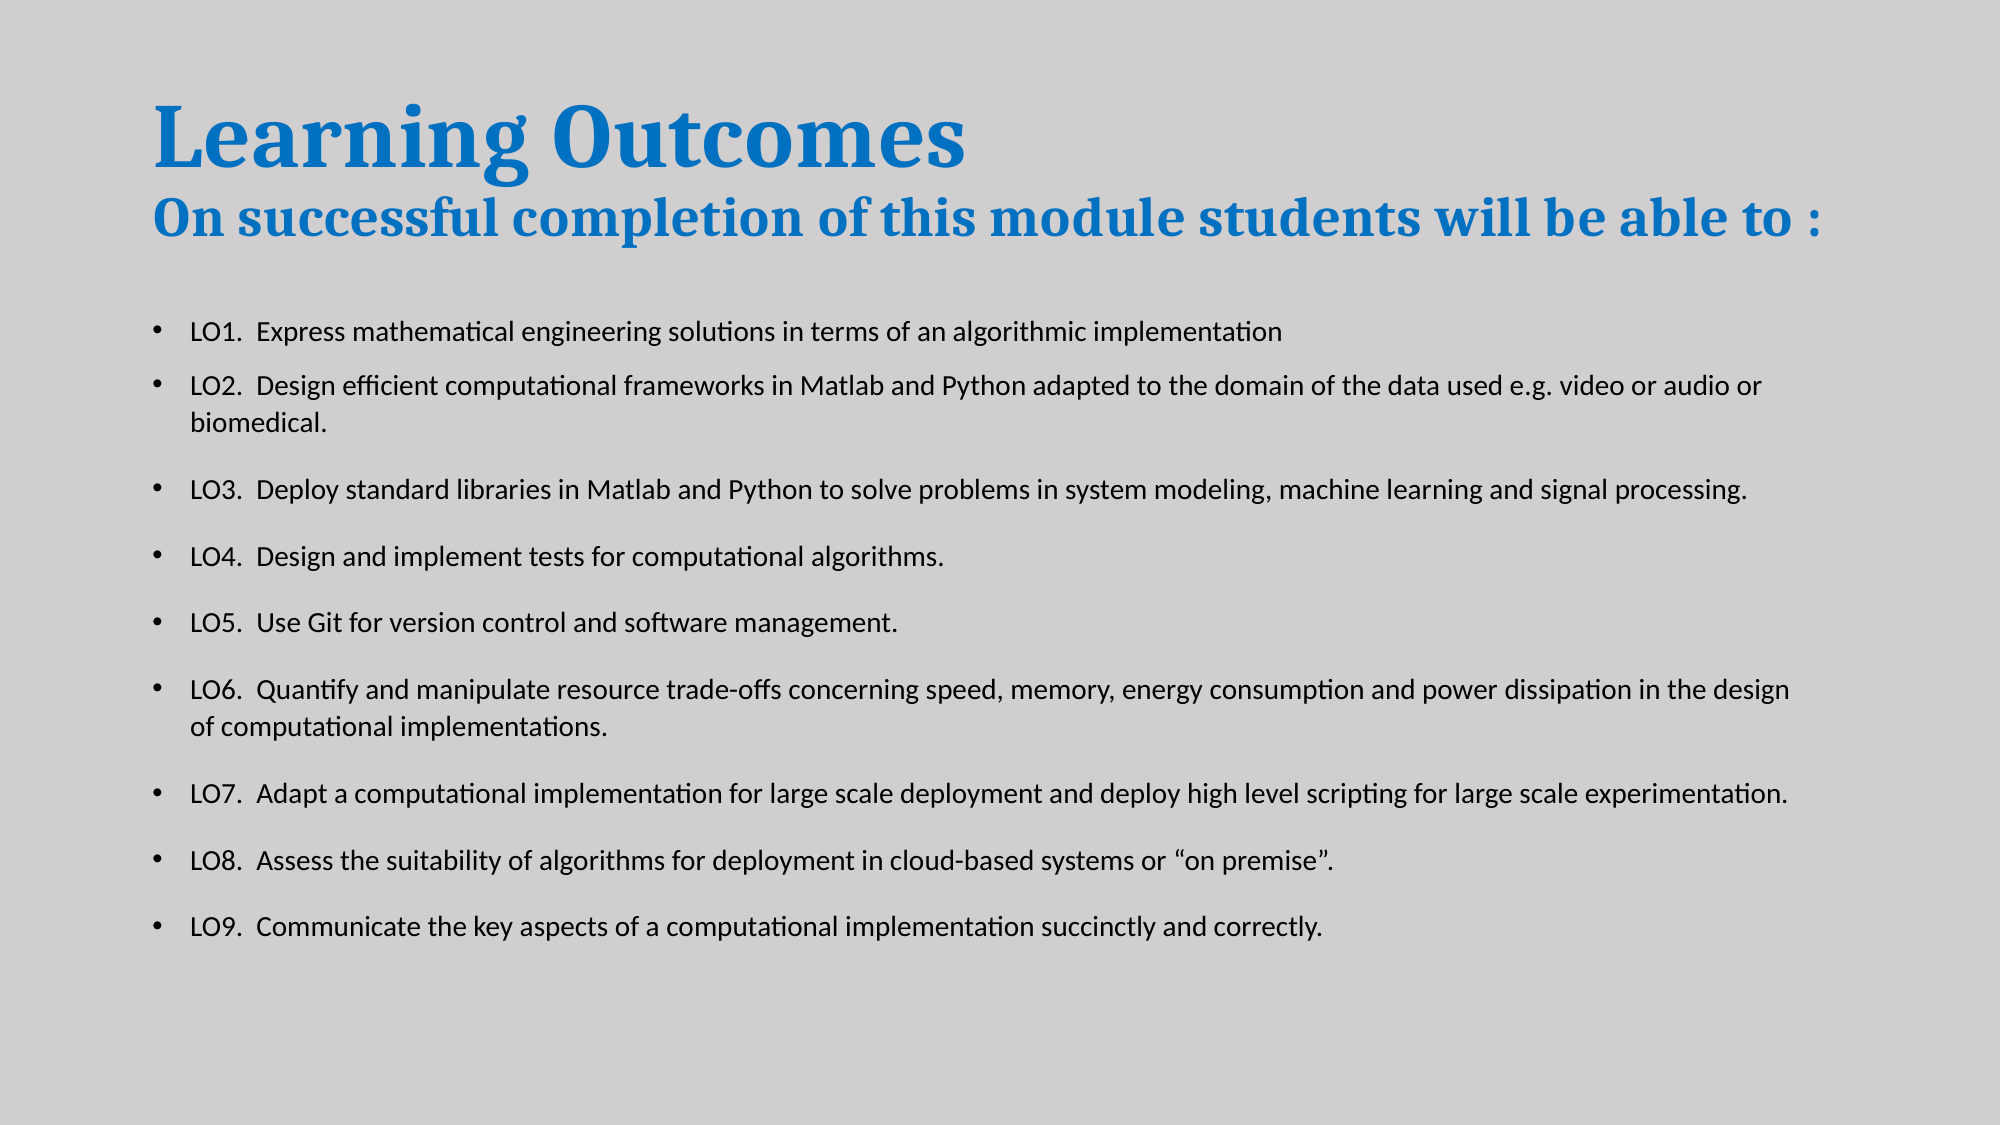

# Learning Outcomes On successful completion of this module students will be able to :
LO1.  Express mathematical engineering solutions in terms of an algorithmic implementation
LO2.  Design efficient computational frameworks in Matlab and Python adapted to the domain of the data used e.g. video or audio or biomedical.
LO3.  Deploy standard libraries in Matlab and Python to solve problems in system modeling, machine learning and signal processing.
LO4.  Design and implement tests for computational algorithms.
LO5.  Use Git for version control and software management.
LO6.  Quantify and manipulate resource trade-offs concerning speed, memory, energy consumption and power dissipation in the design of computational implementations.
LO7.  Adapt a computational implementation for large scale deployment and deploy high level scripting for large scale experimentation.
LO8.  Assess the suitability of algorithms for deployment in cloud-based systems or “on premise”.
LO9.  Communicate the key aspects of a computational implementation succinctly and correctly.